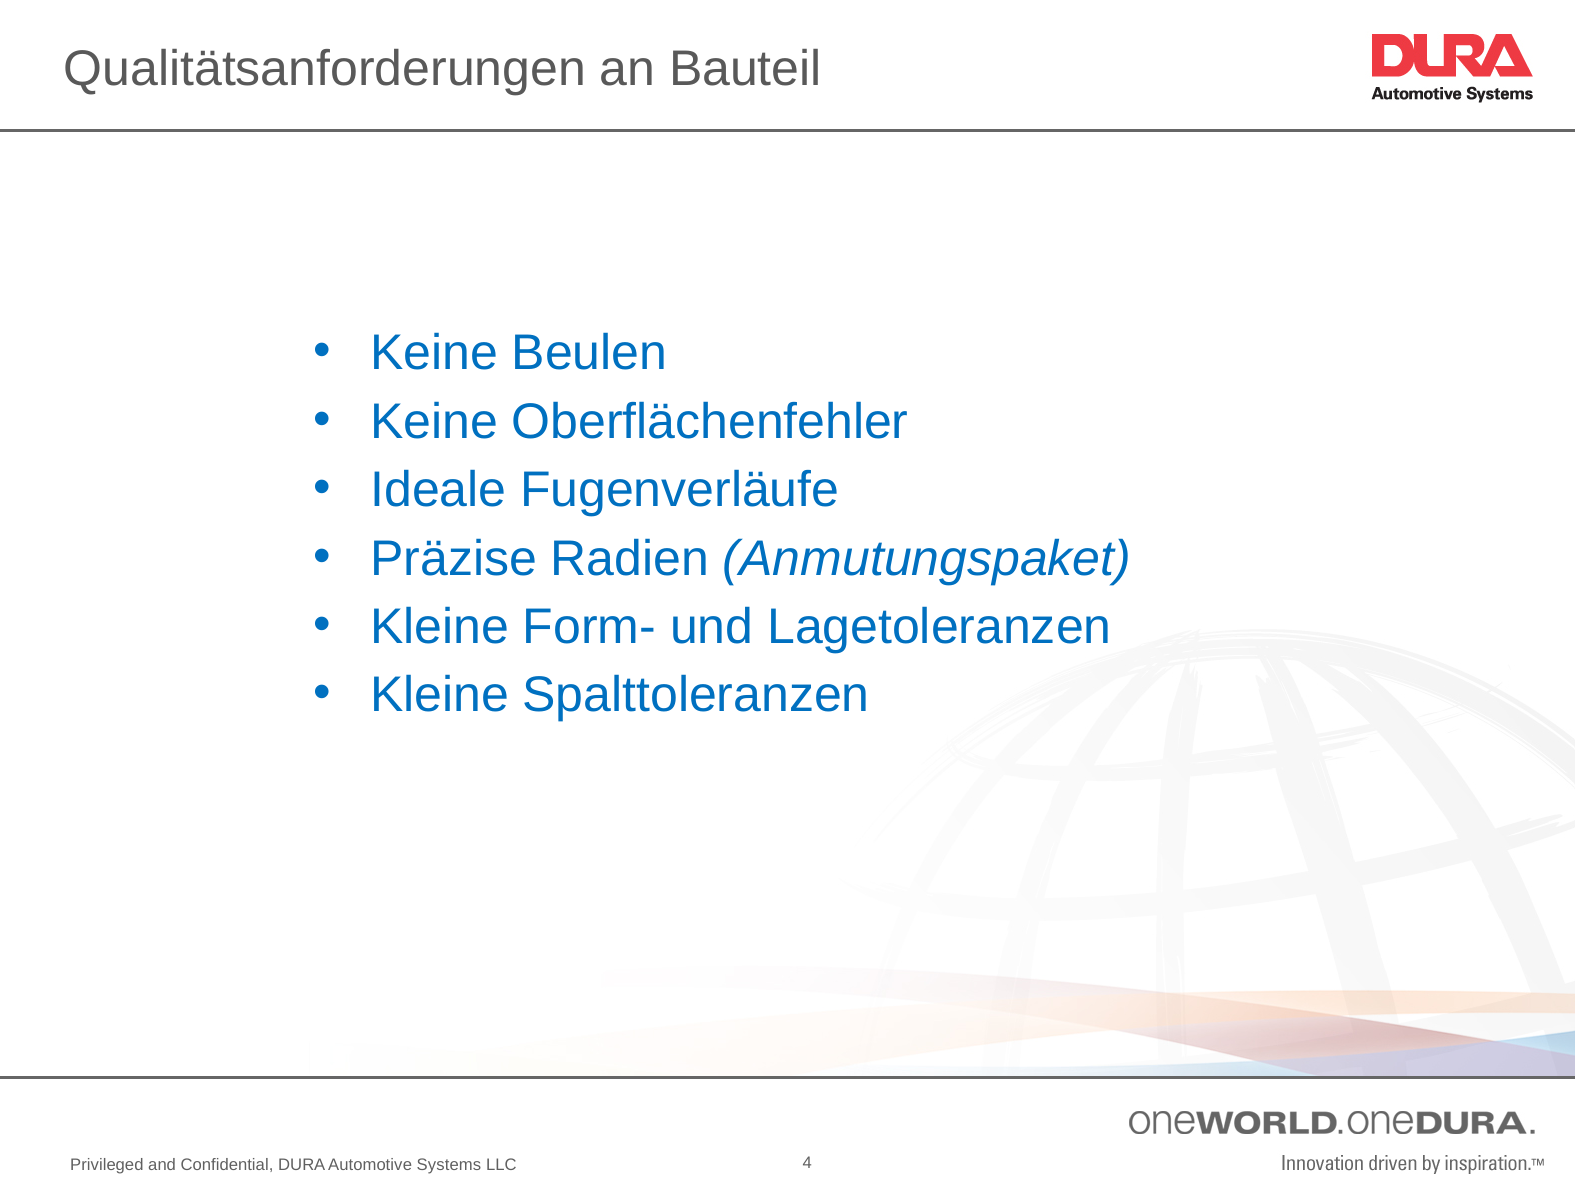

# Qualitätsanforderungen an Bauteil
Keine Beulen
Keine Oberflächenfehler
Ideale Fugenverläufe
Präzise Radien (Anmutungspaket)
Kleine Form- und Lagetoleranzen
Kleine Spalttoleranzen